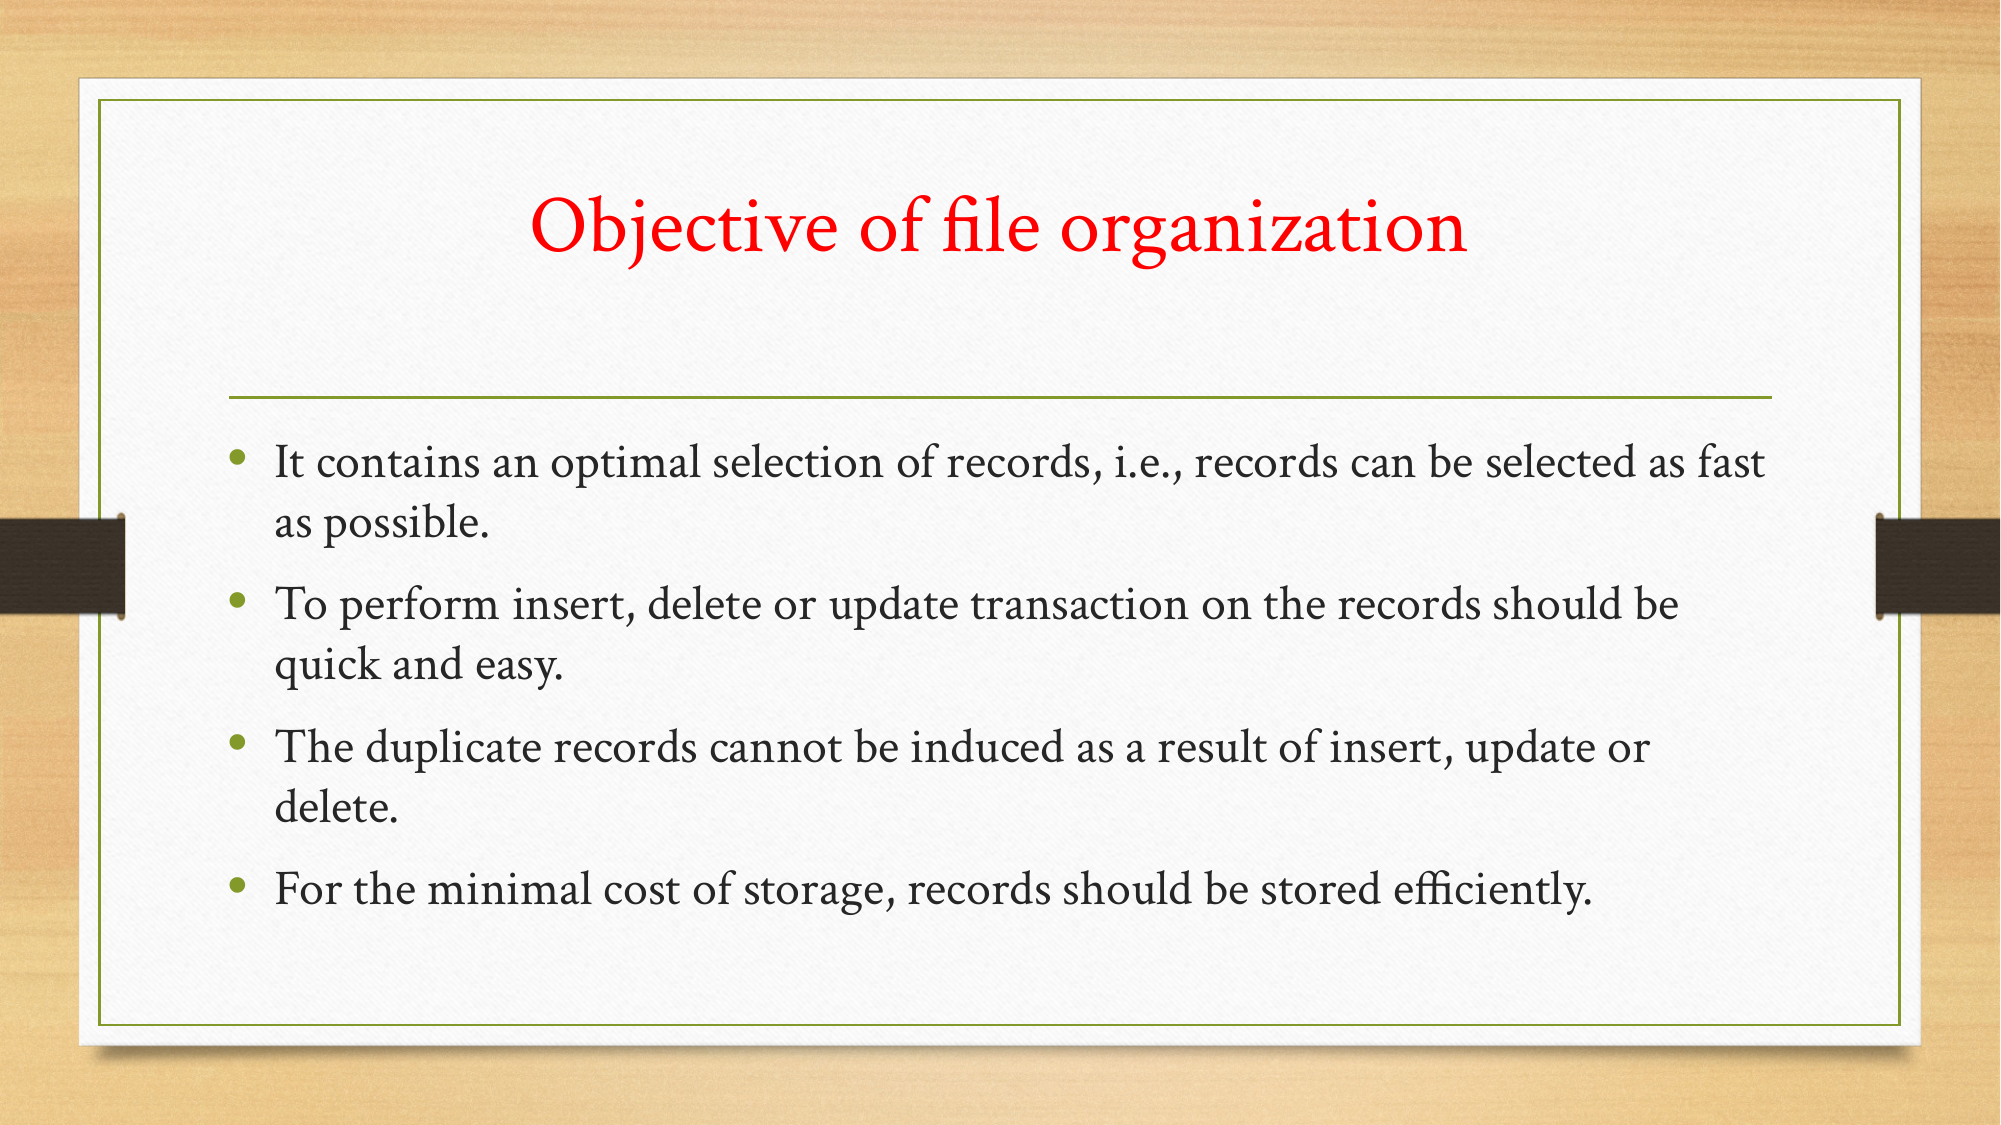

# Objective of file organization
It contains an optimal selection of records, i.e., records can be selected as fast as possible.
To perform insert, delete or update transaction on the records should be quick and easy.
The duplicate records cannot be induced as a result of insert, update or delete.
For the minimal cost of storage, records should be stored efficiently.